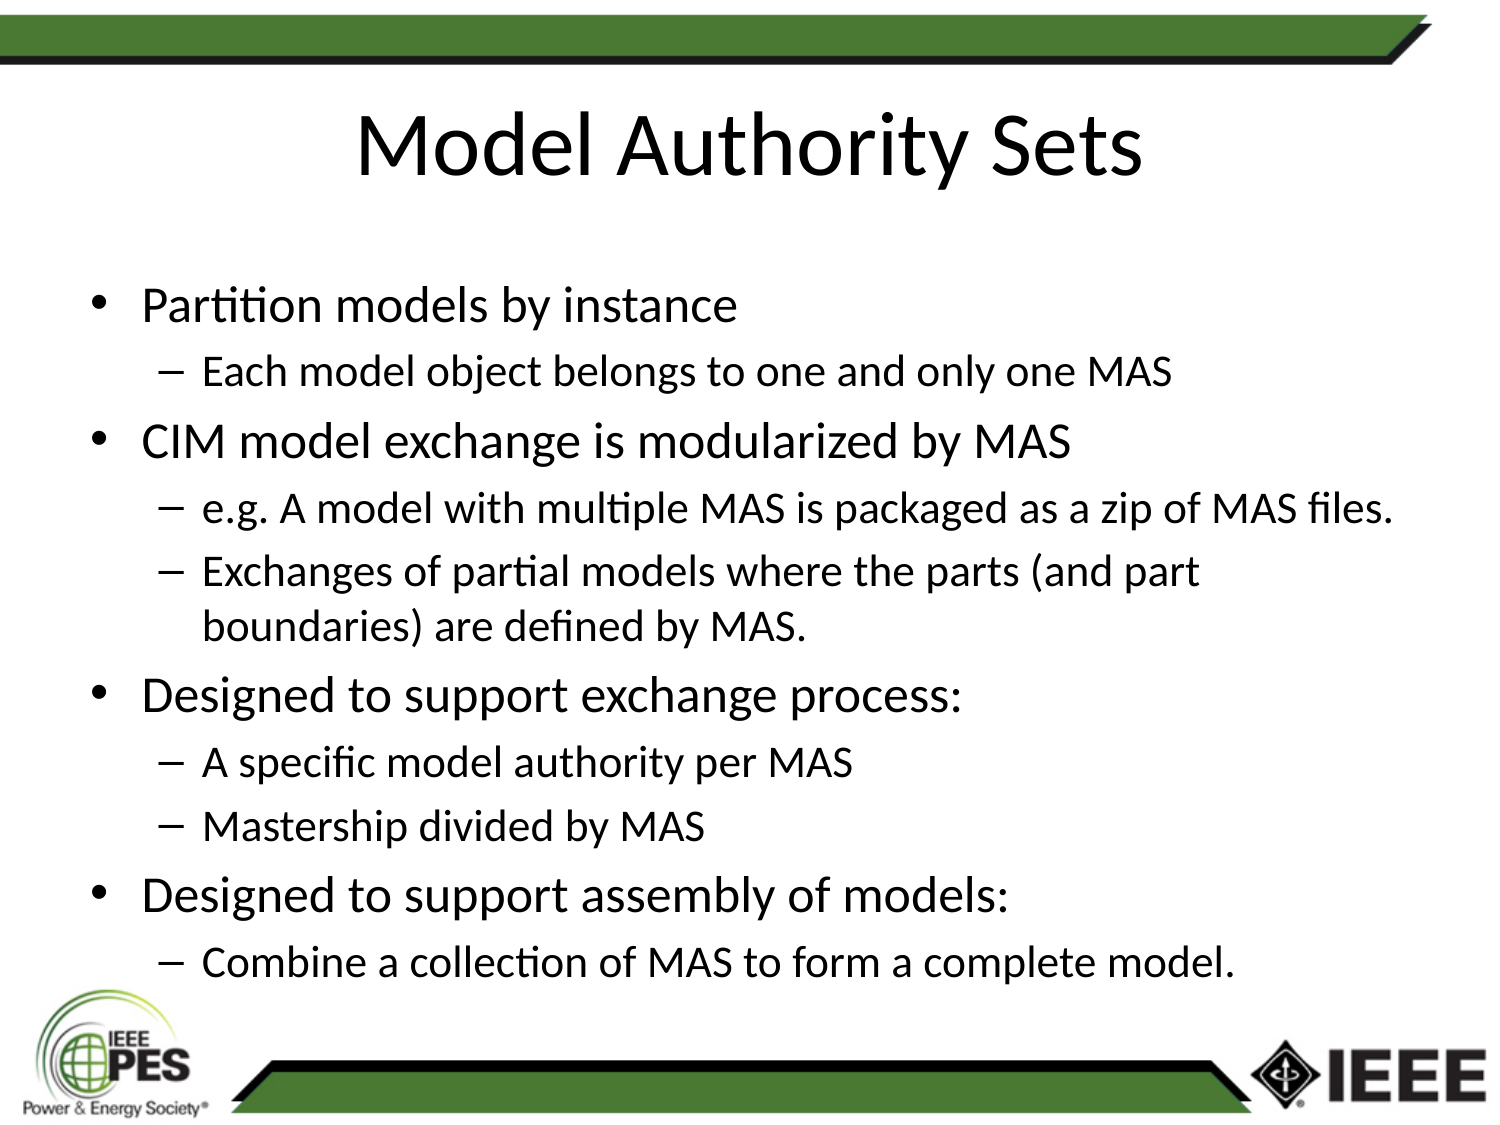

# Model Authority Sets
Partition models by instance
Each model object belongs to one and only one MAS
CIM model exchange is modularized by MAS
e.g. A model with multiple MAS is packaged as a zip of MAS files.
Exchanges of partial models where the parts (and part boundaries) are defined by MAS.
Designed to support exchange process:
A specific model authority per MAS
Mastership divided by MAS
Designed to support assembly of models:
Combine a collection of MAS to form a complete model.